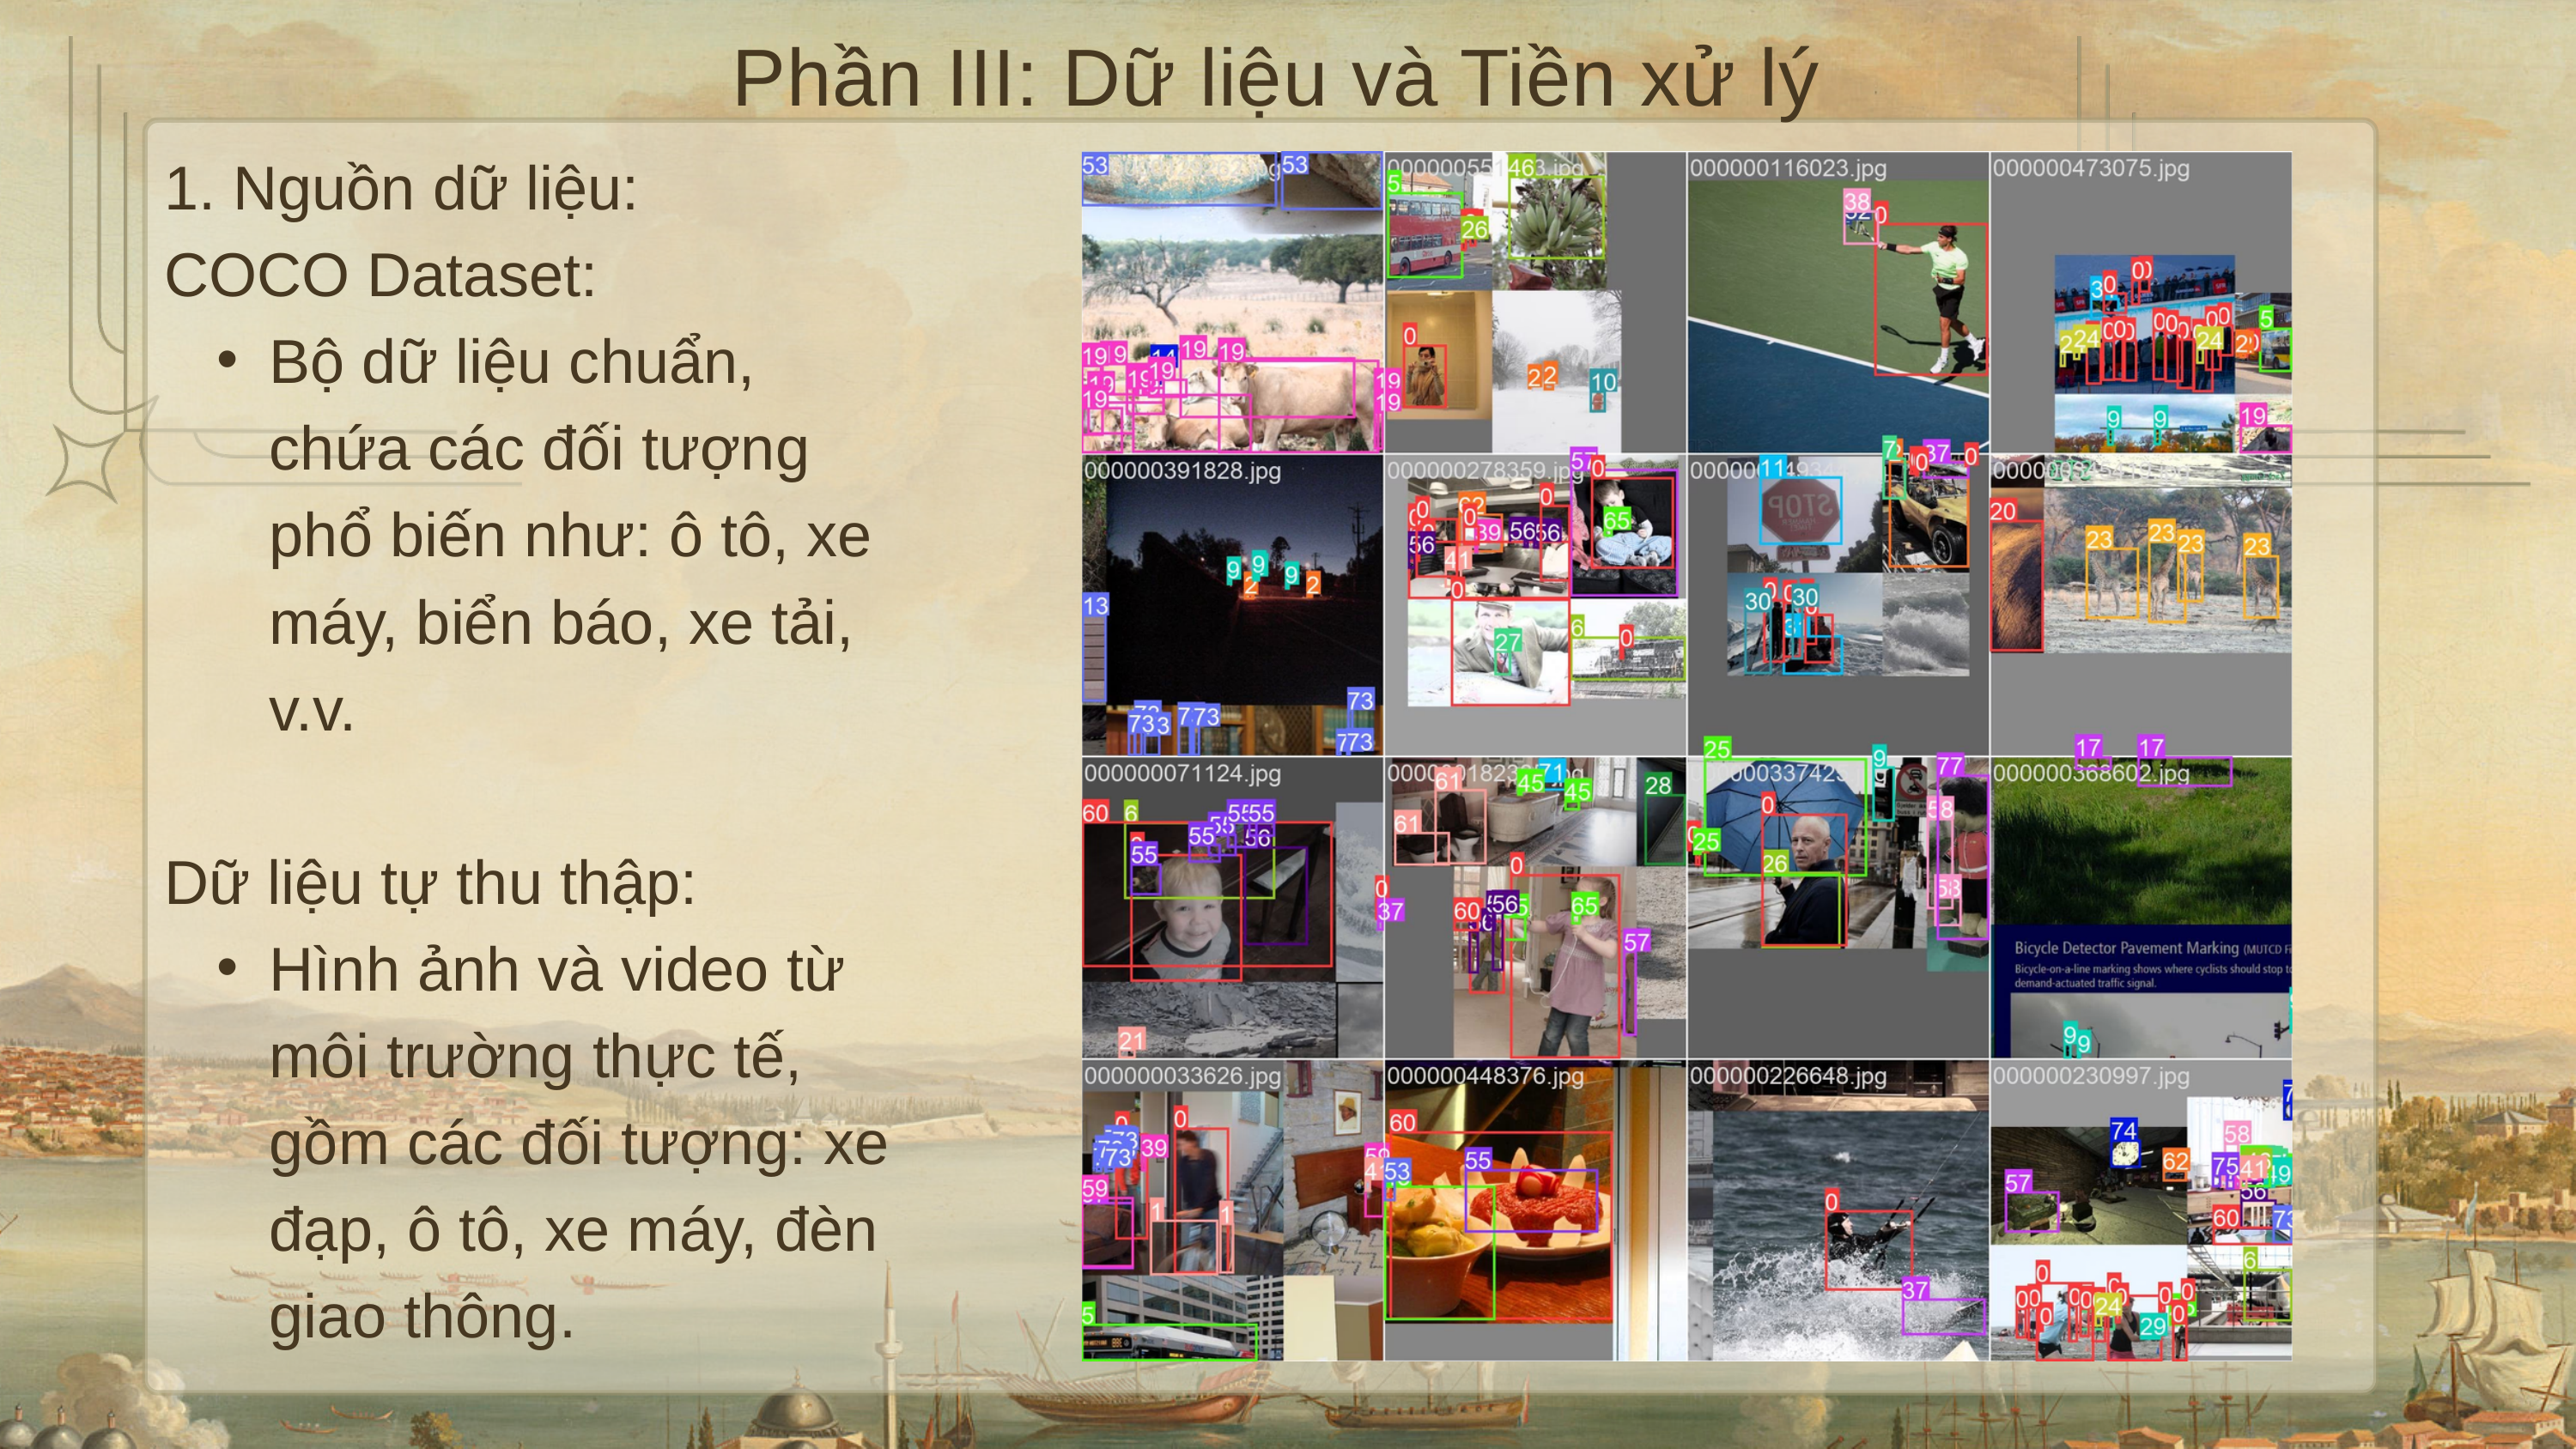

Phần III: Dữ liệu và Tiền xử lý

1. Nguồn dữ liệu:
COCO Dataset:
Bộ dữ liệu chuẩn, chứa các đối tượng phổ biến như: ô tô, xe máy, biển báo, xe tải, v.v.

Dữ liệu tự thu thập:
Hình ảnh và video từ môi trường thực tế, gồm các đối tượng: xe đạp, ô tô, xe máy, đèn giao thông.